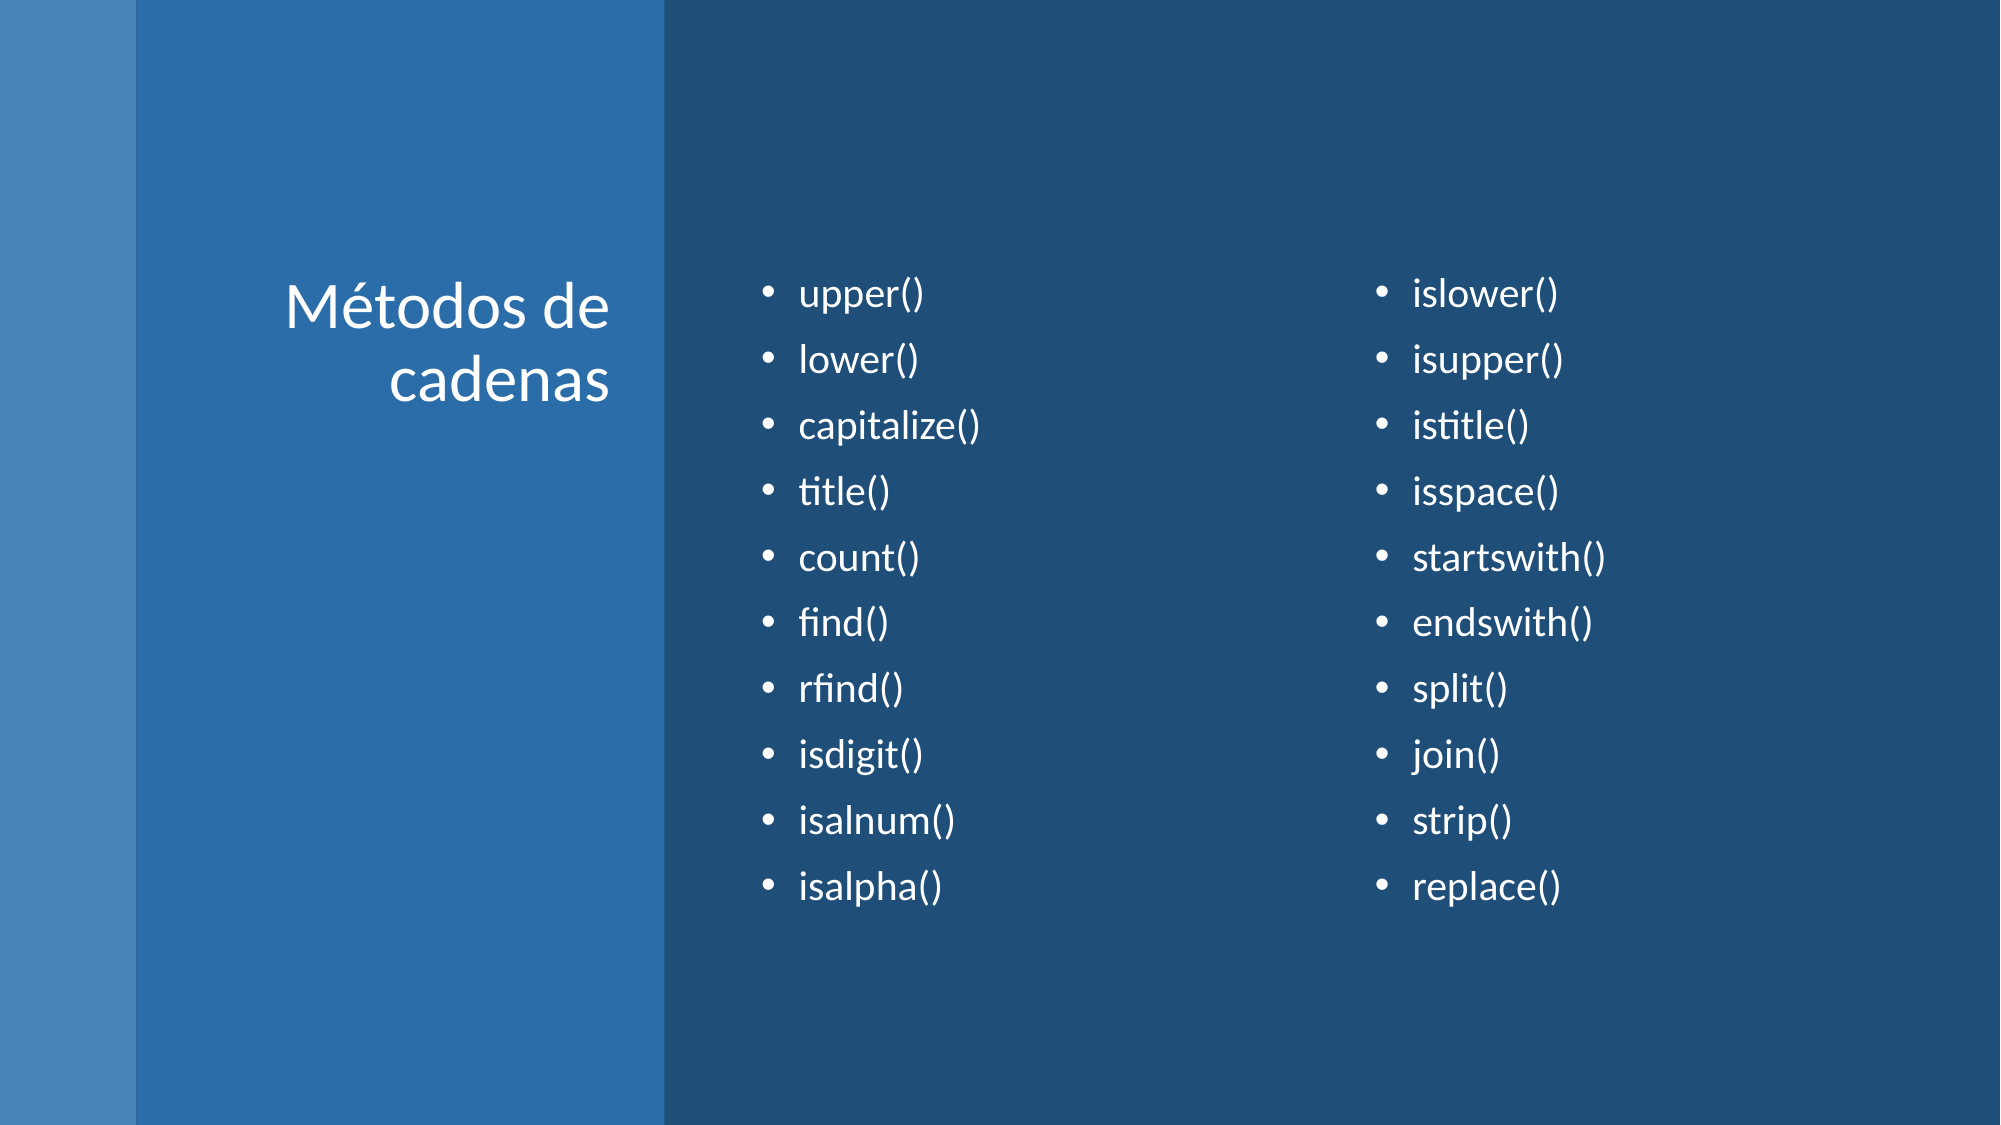

# Métodos de cadenas
upper()
lower()
capitalize()
title()
count()
find()
rfind()
isdigit()
isalnum()
isalpha()

islower()
isupper()
istitle()
isspace()
startswith()
endswith()
split()
join()
strip()
replace()